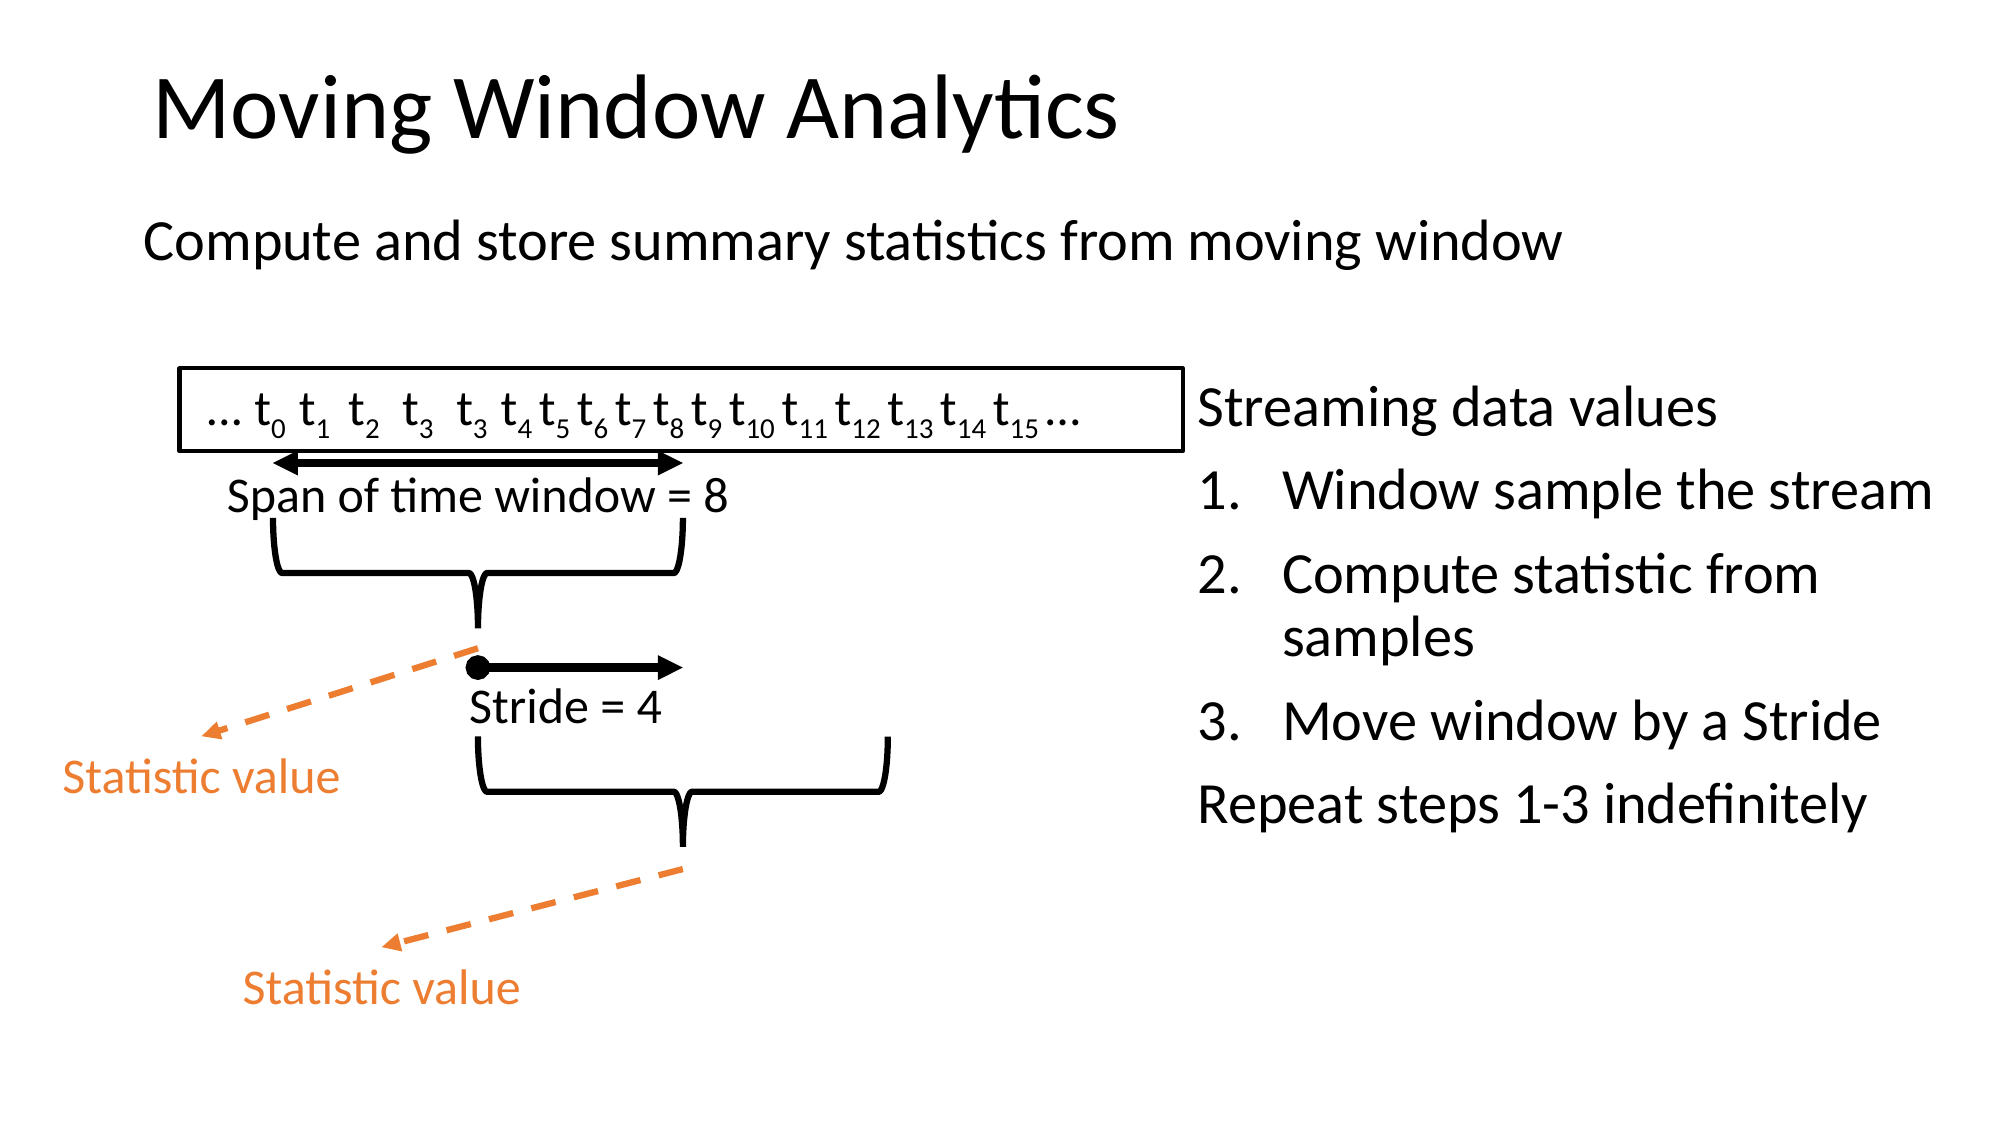

Moving Window Analytics
Compute and store summary statistics from moving window

 ... t0  t1  t2  t3  t3  t4 t5 t6 t7 t8 t9 t10 t11 t12 t13 t14 t15 …
Streaming data values
Window sample the stream
Compute statistic from samples
Move window by a Stride
Repeat steps 1-3 indefinitely

Span of time window = 8

Stride = 4
Statistic value
Statistic value